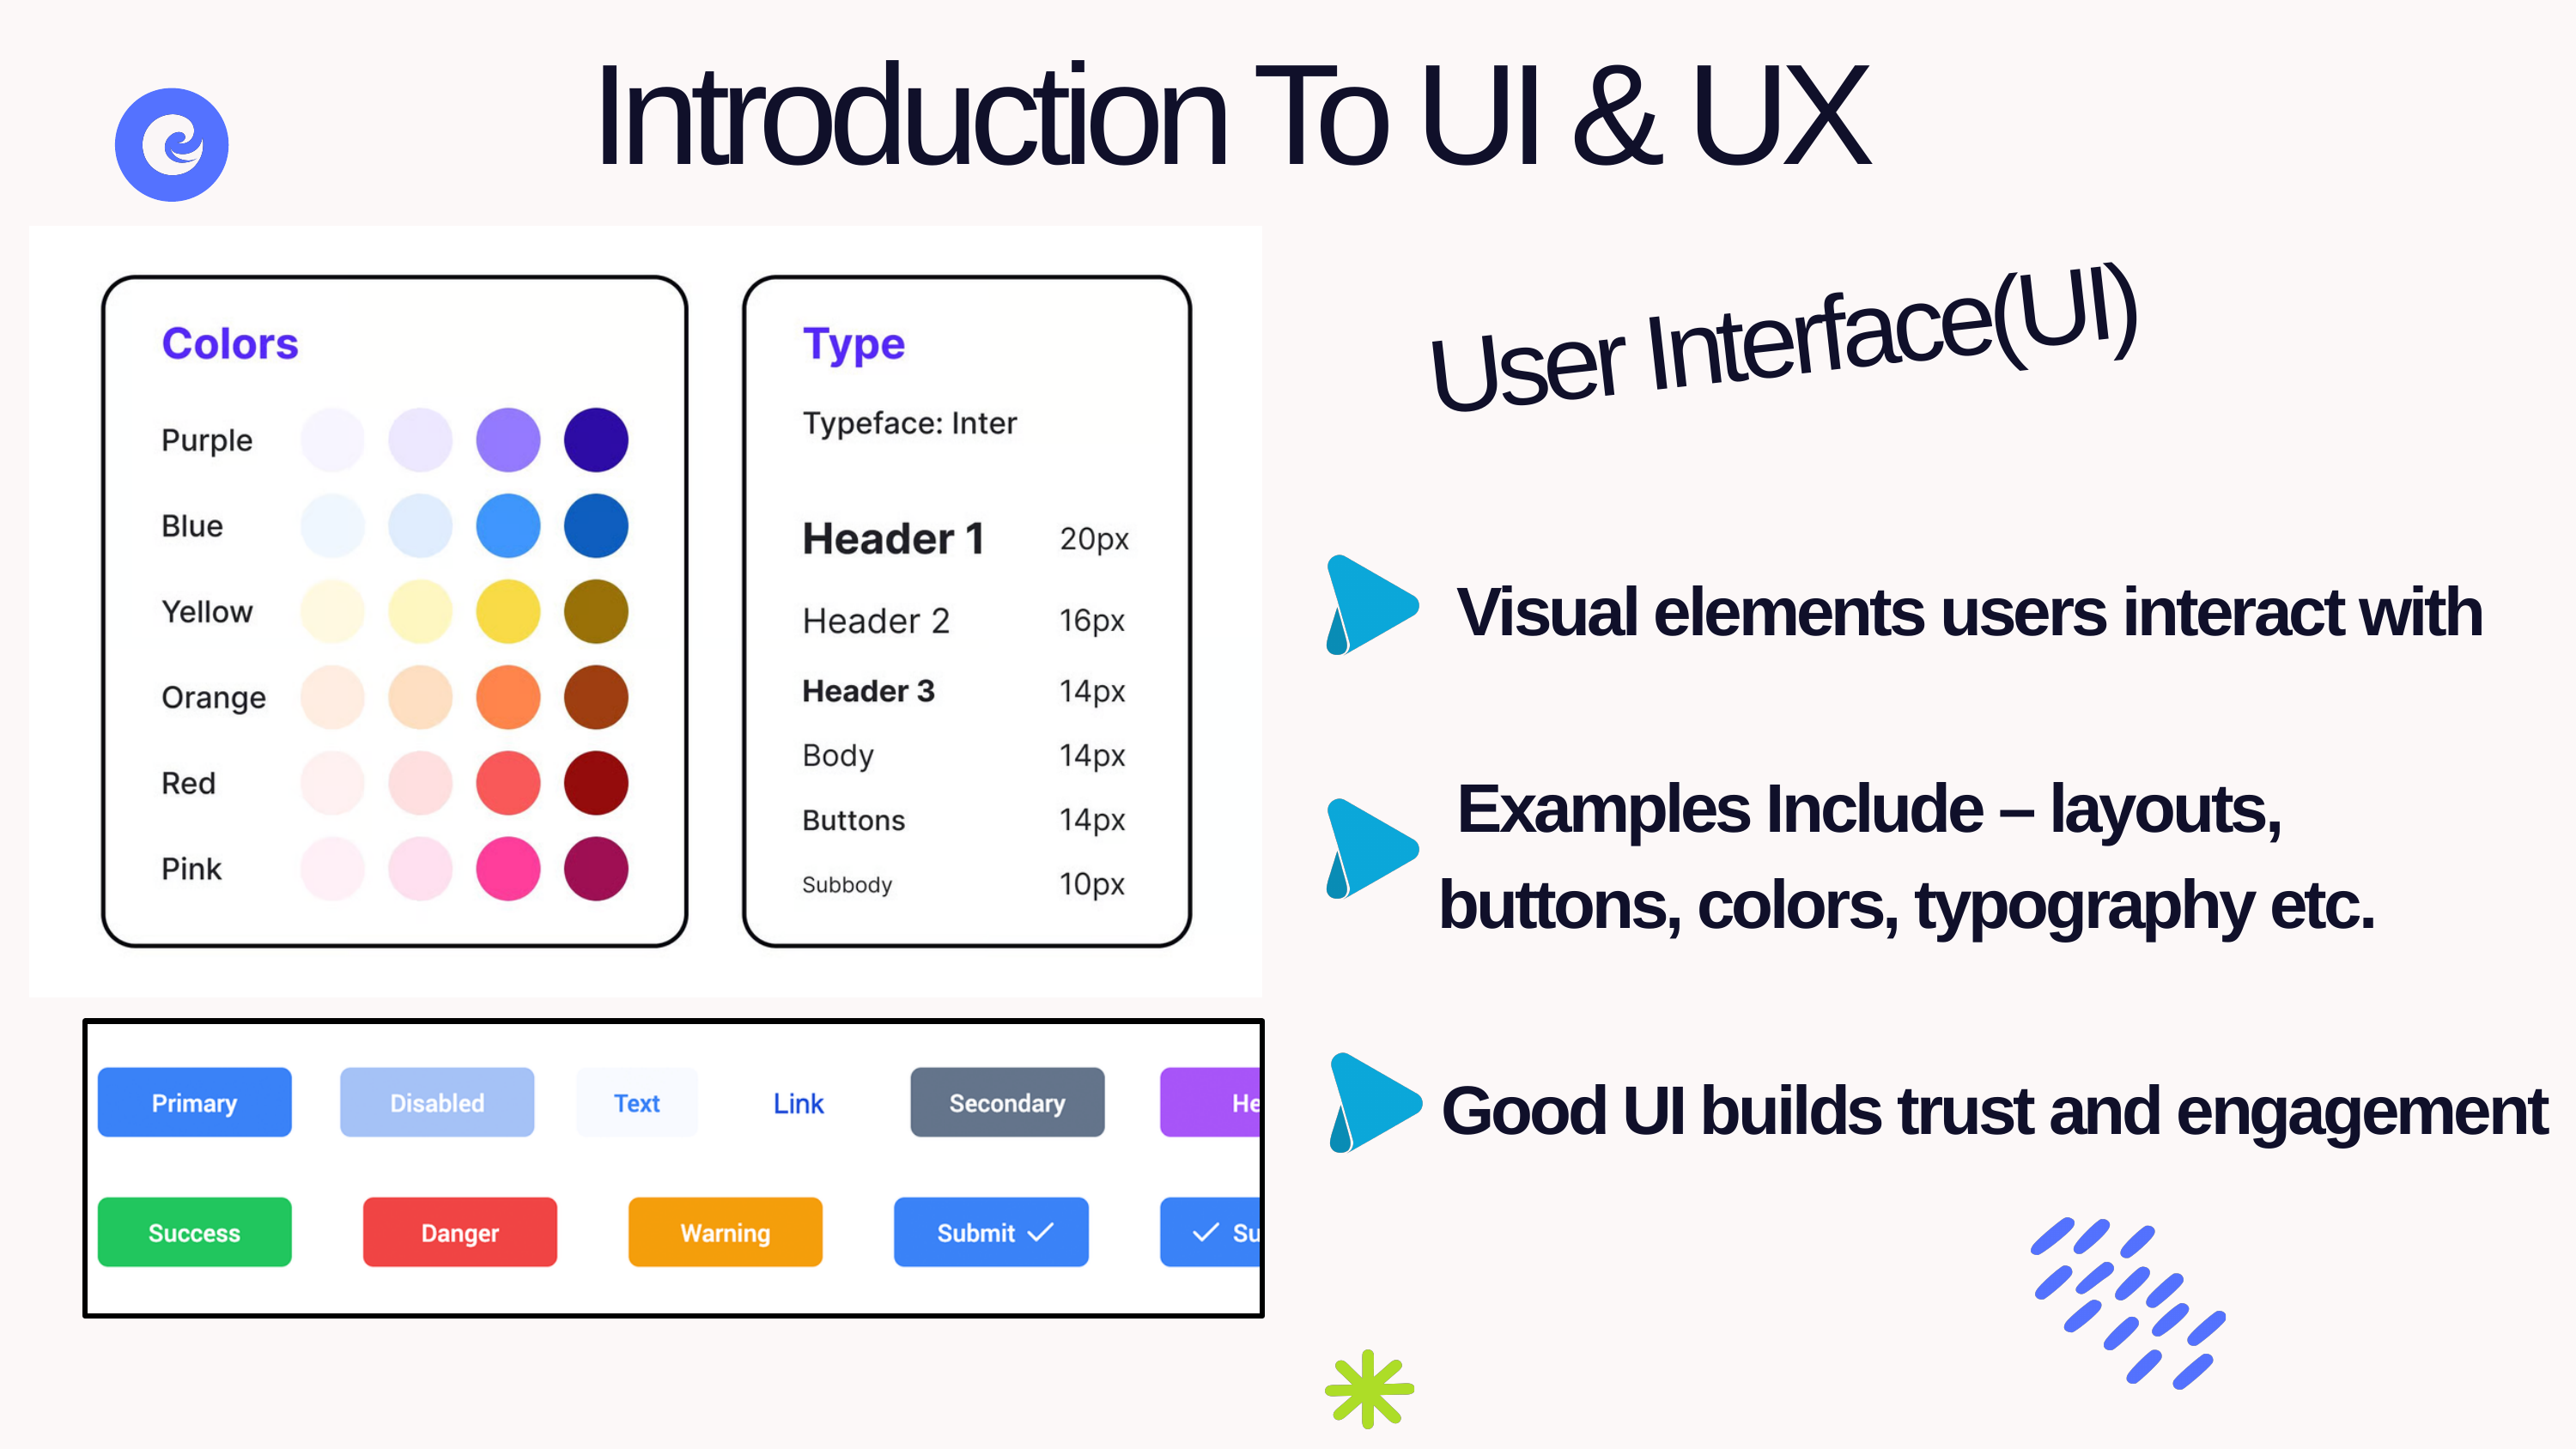

Introduction To UI & UX

User Interface(UI)
 Visual elements users interact with

 Examples Include – layouts, buttons, colors, typography etc.

Good UI builds trust and engagement